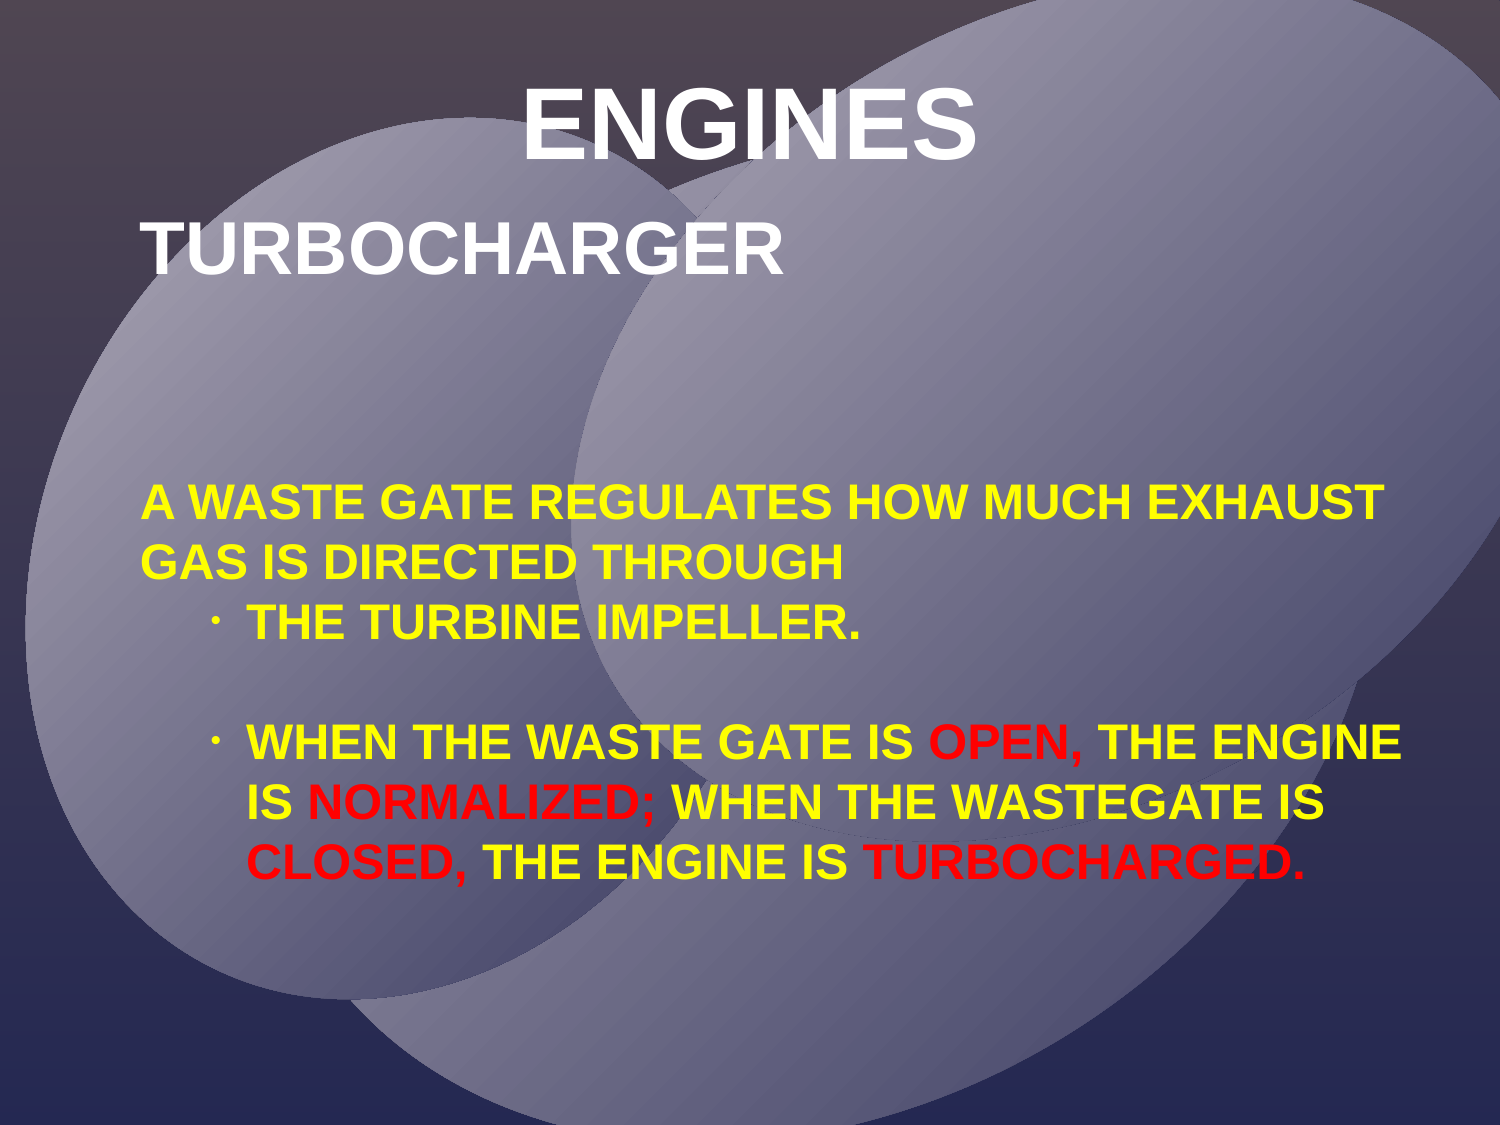

ENGINES
TURBOCHARGER

A WASTE GATE REGULATES HOW MUCH EXHAUST GAS IS DIRECTED THROUGH
THE TURBINE IMPELLER.

WHEN THE WASTE GATE IS OPEN, THE ENGINE IS NORMALIZED; WHEN THE WASTEGATE IS CLOSED, THE ENGINE IS TURBOCHARGED.